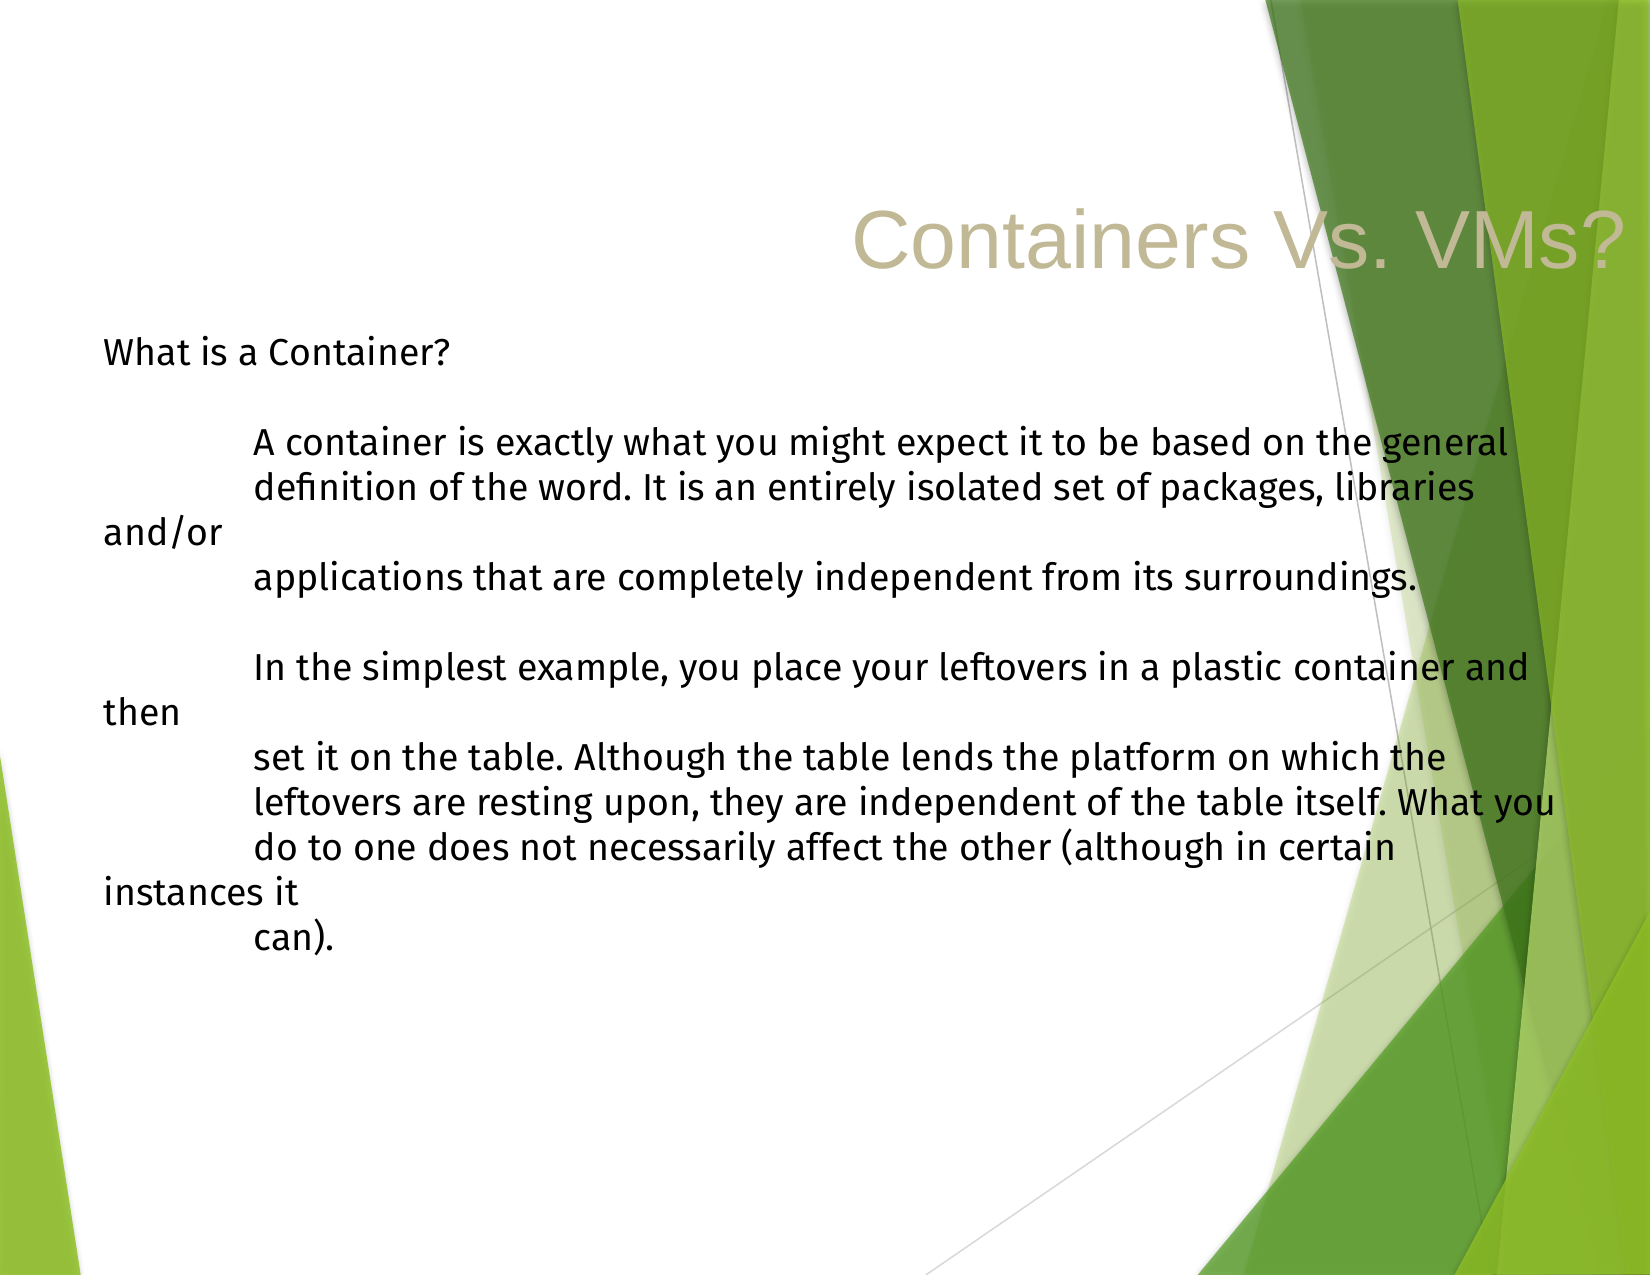

Containers Vs. VMs?
What is a Container?

	A container is exactly what you might expect it to be based on the general
	definition of the word. It is an entirely isolated set of packages, libraries and/or
	applications that are completely independent from its surroundings.

	In the simplest example, you place your leftovers in a plastic container and then
	set it on the table. Although the table lends the platform on which the
	leftovers are resting upon, they are independent of the table itself. What you
	do to one does not necessarily affect the other (although in certain instances it
	can).